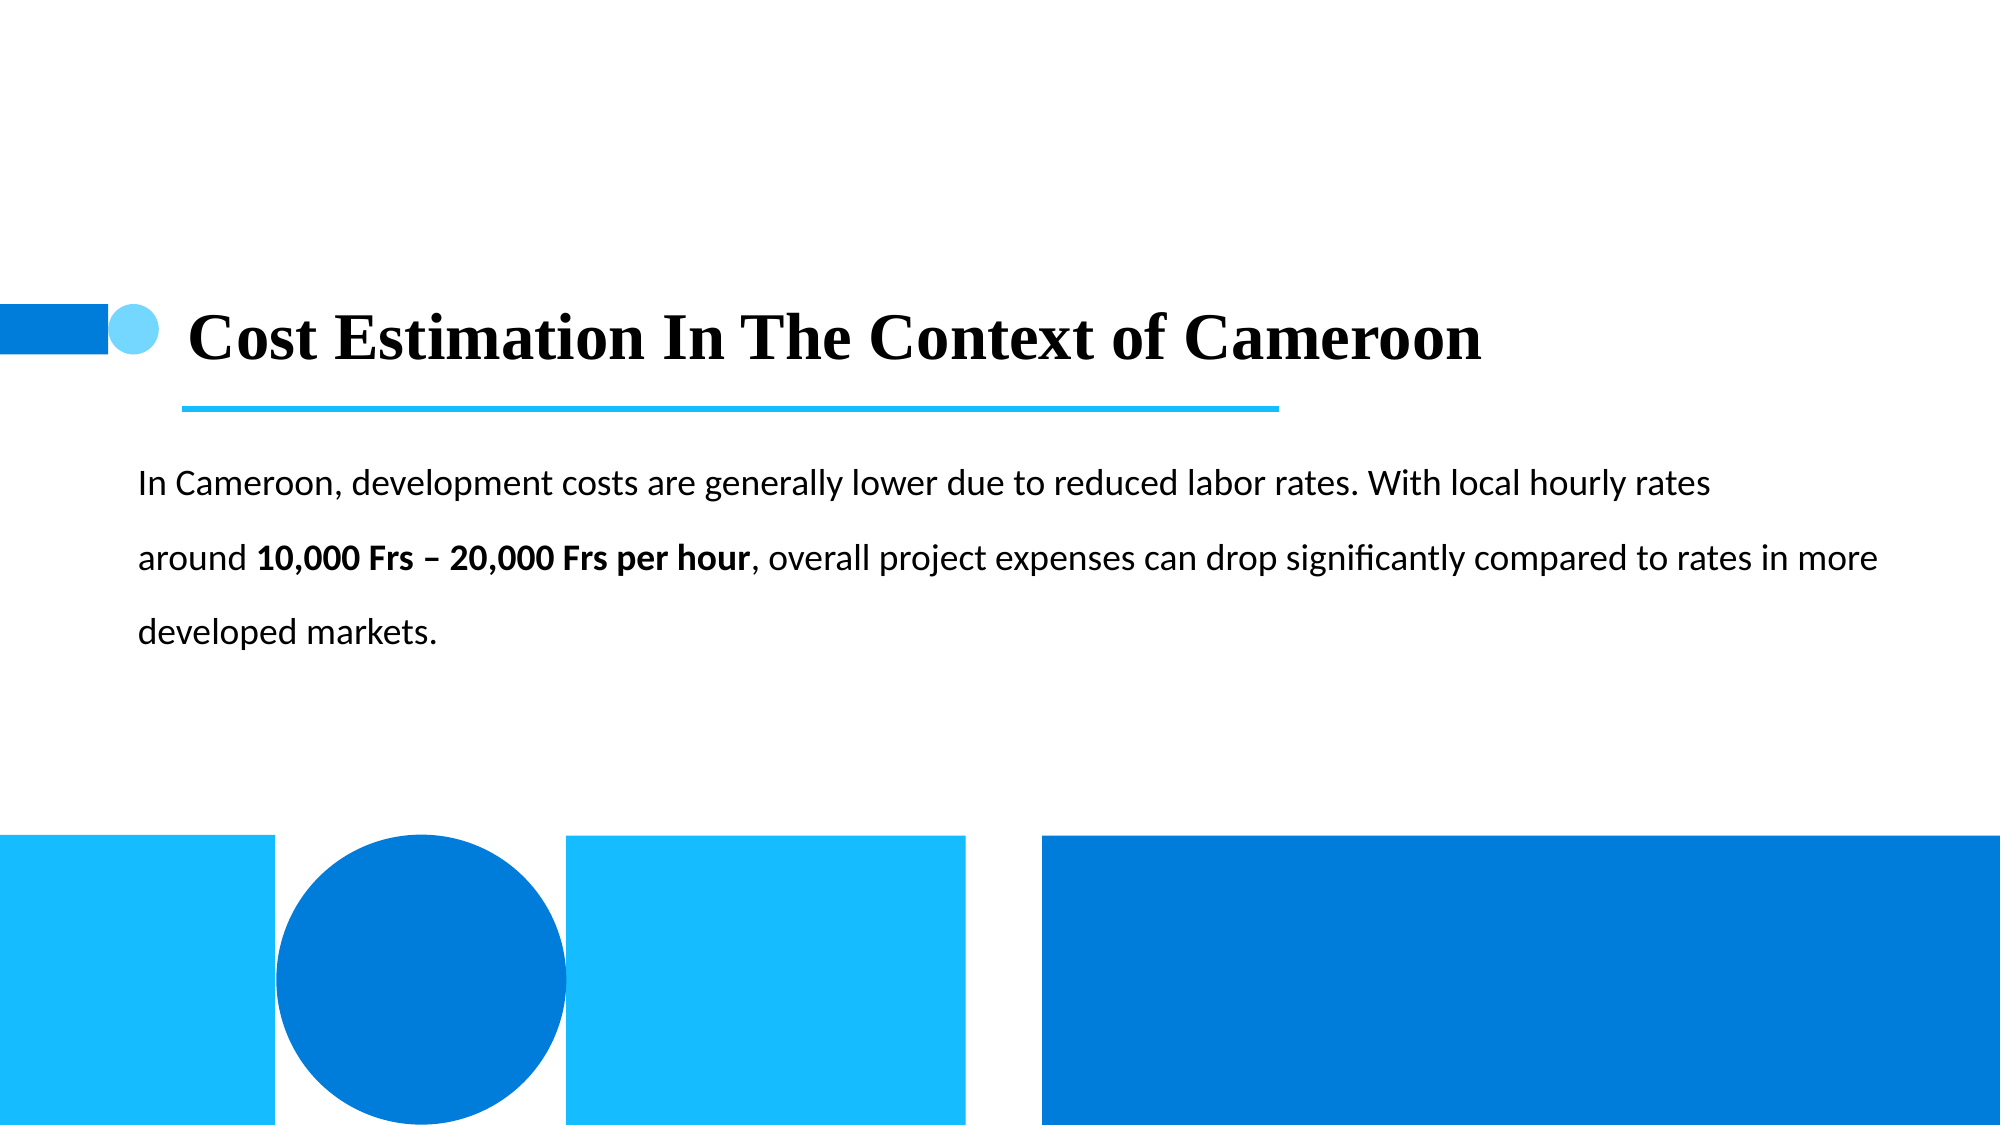

# Cost Estimation In The Context of Cameroon
In Cameroon, development costs are generally lower due to reduced labor rates. With local hourly rates
around 10,000 Frs – 20,000 Frs per hour, overall project expenses can drop significantly compared to rates in more
developed markets.